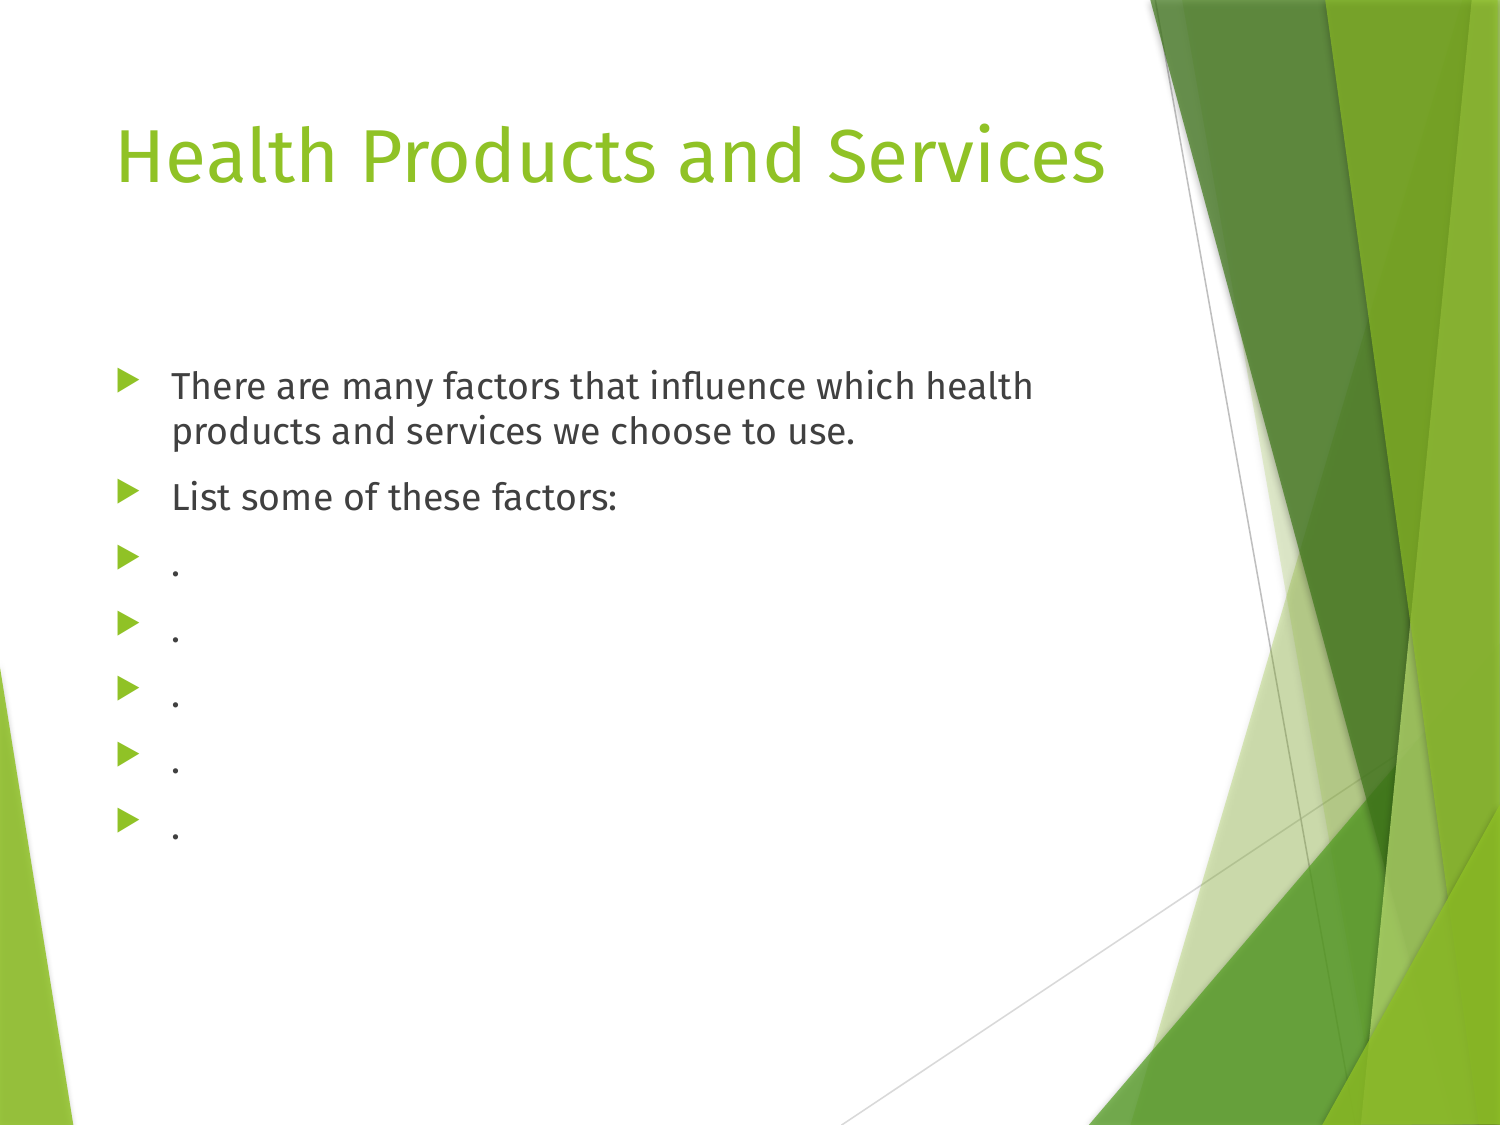

# Health Products and Services
There are many factors that influence which health products and services we choose to use.
List some of these factors:
.
.
.
.
.